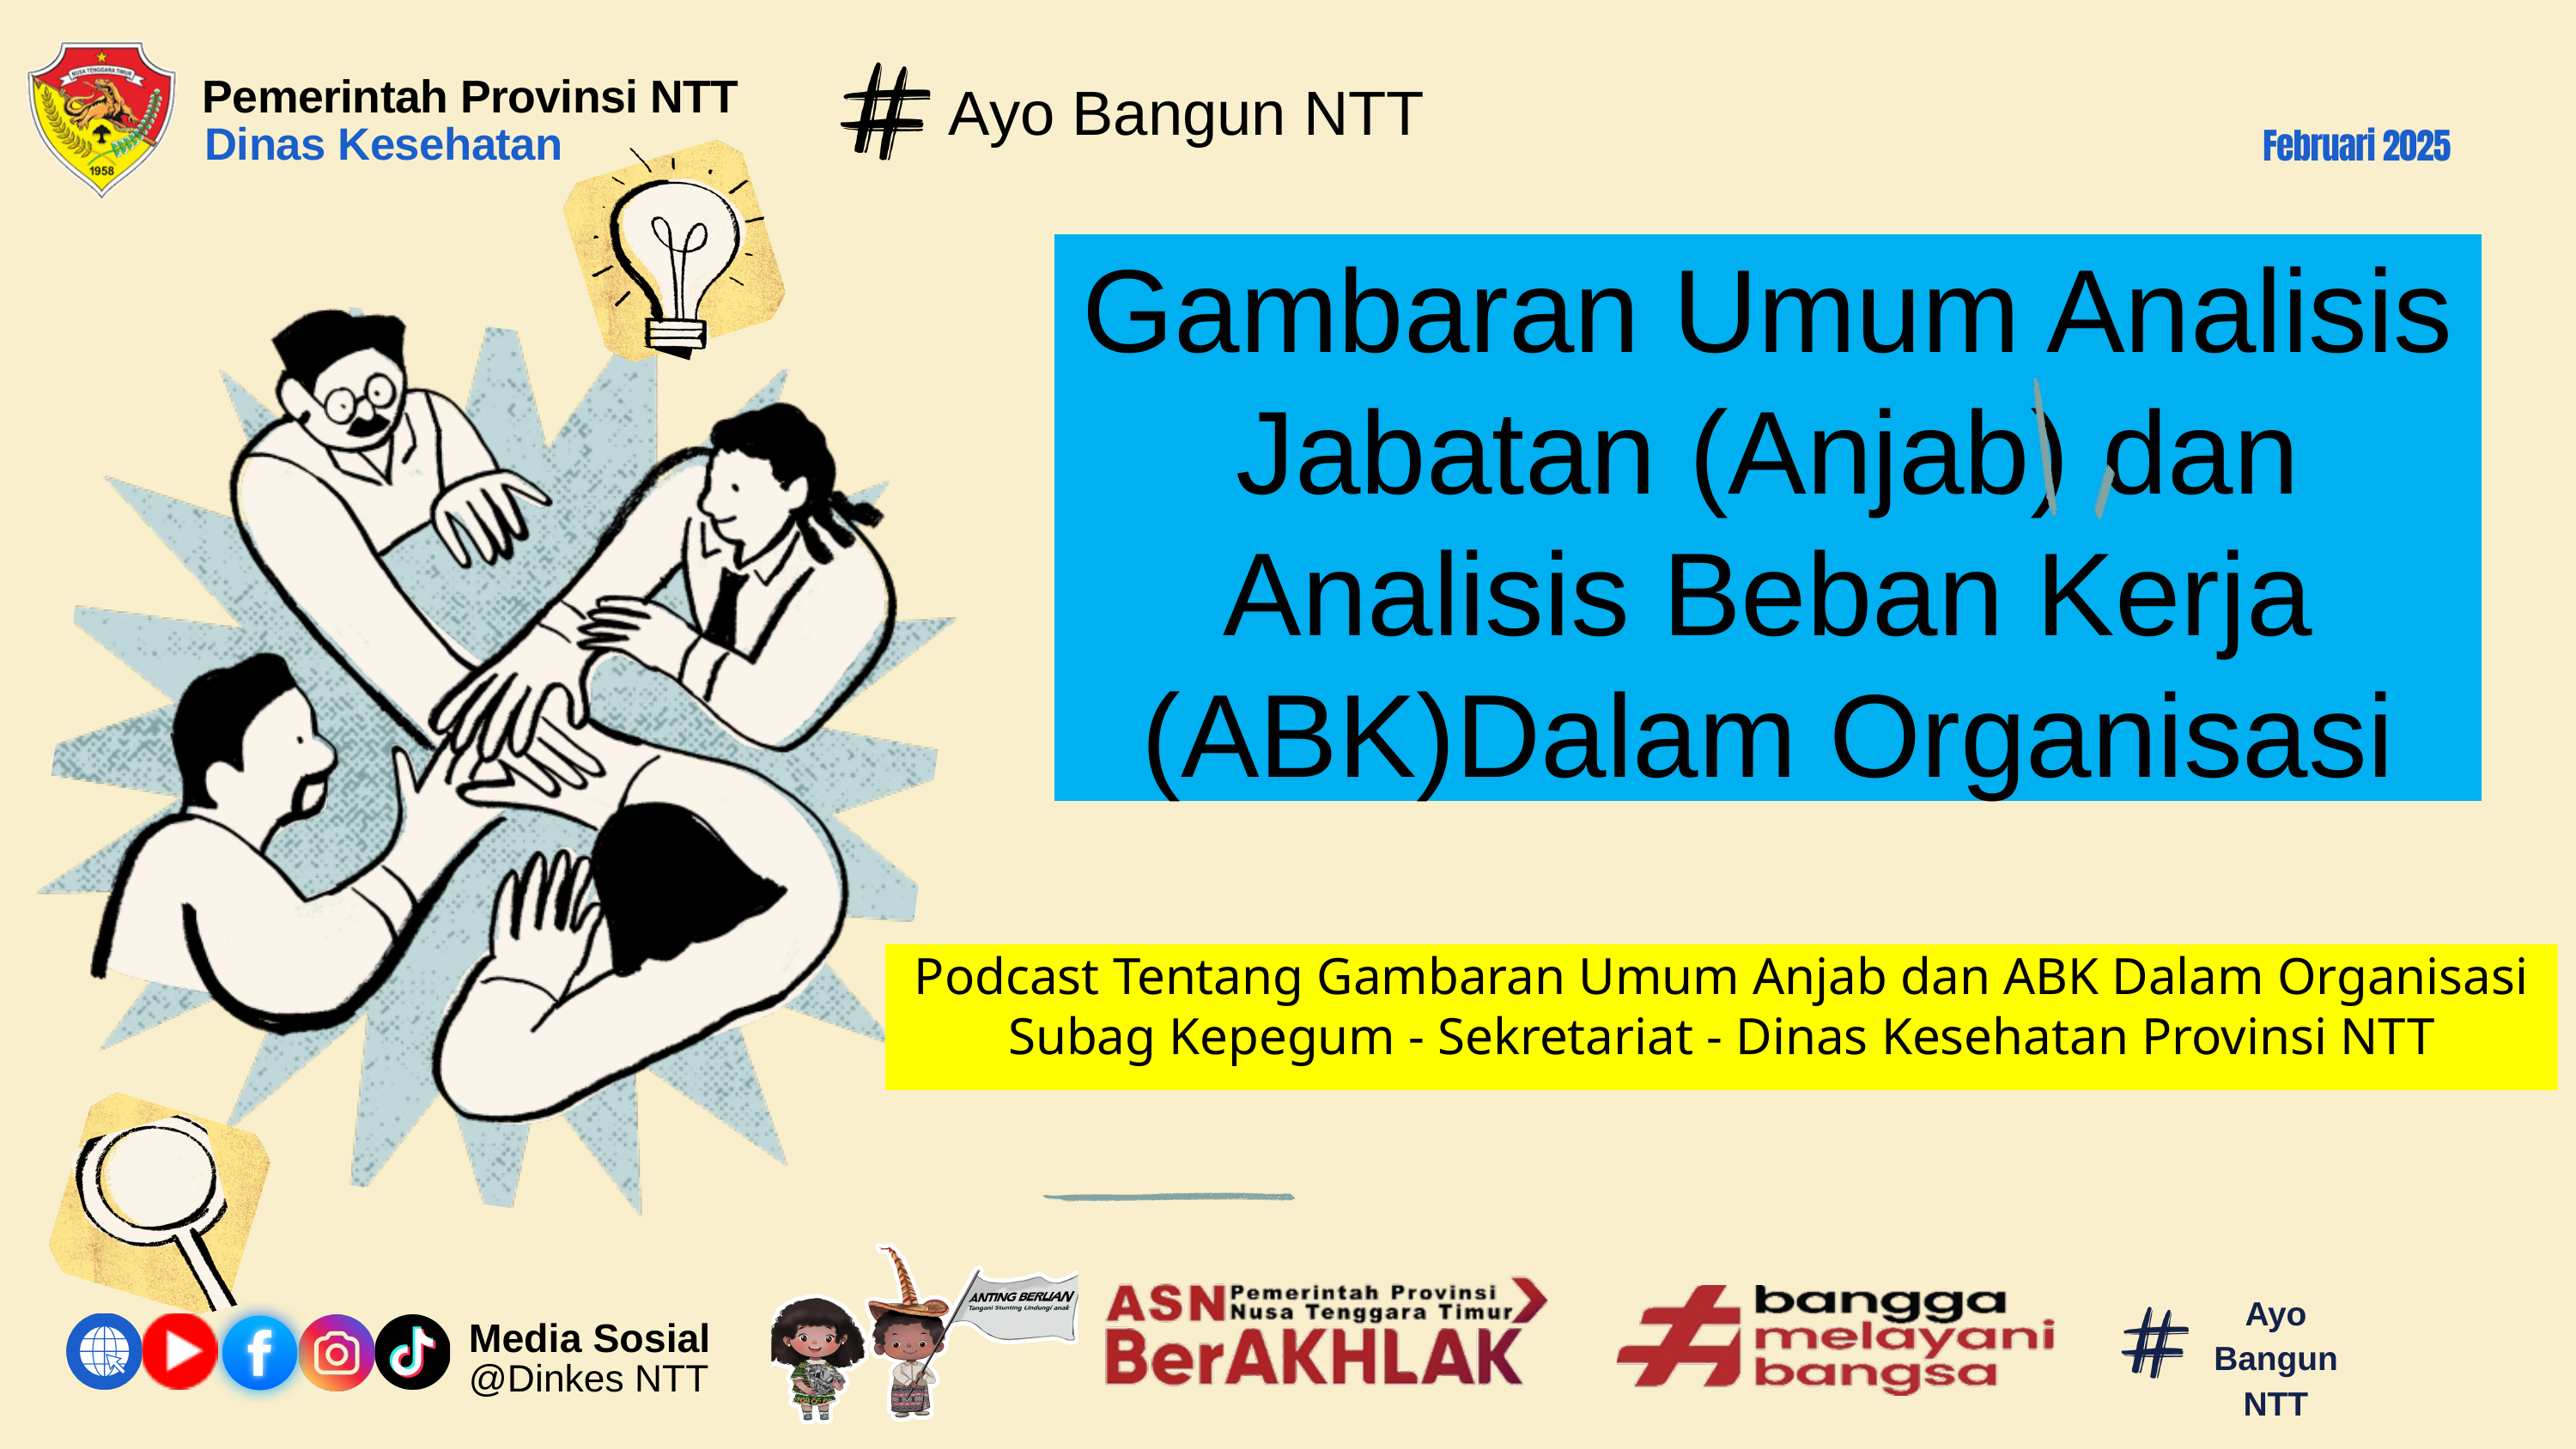

Pemerintah Provinsi NTT
Dinas Kesehatan

Ayo Bangun NTT
Februari 2025

Gambaran Umum Analisis Jabatan (Anjab) dan Analisis Beban Kerja (ABK)Dalam Organisasi

Podcast Tentang Gambaran Umum Anjab dan ABK Dalam Organisasi
Subag Kepegum - Sekretariat - Dinas Kesehatan Provinsi NTT

Ayo Bangun NTT

Media Sosial

@Dinkes NTT